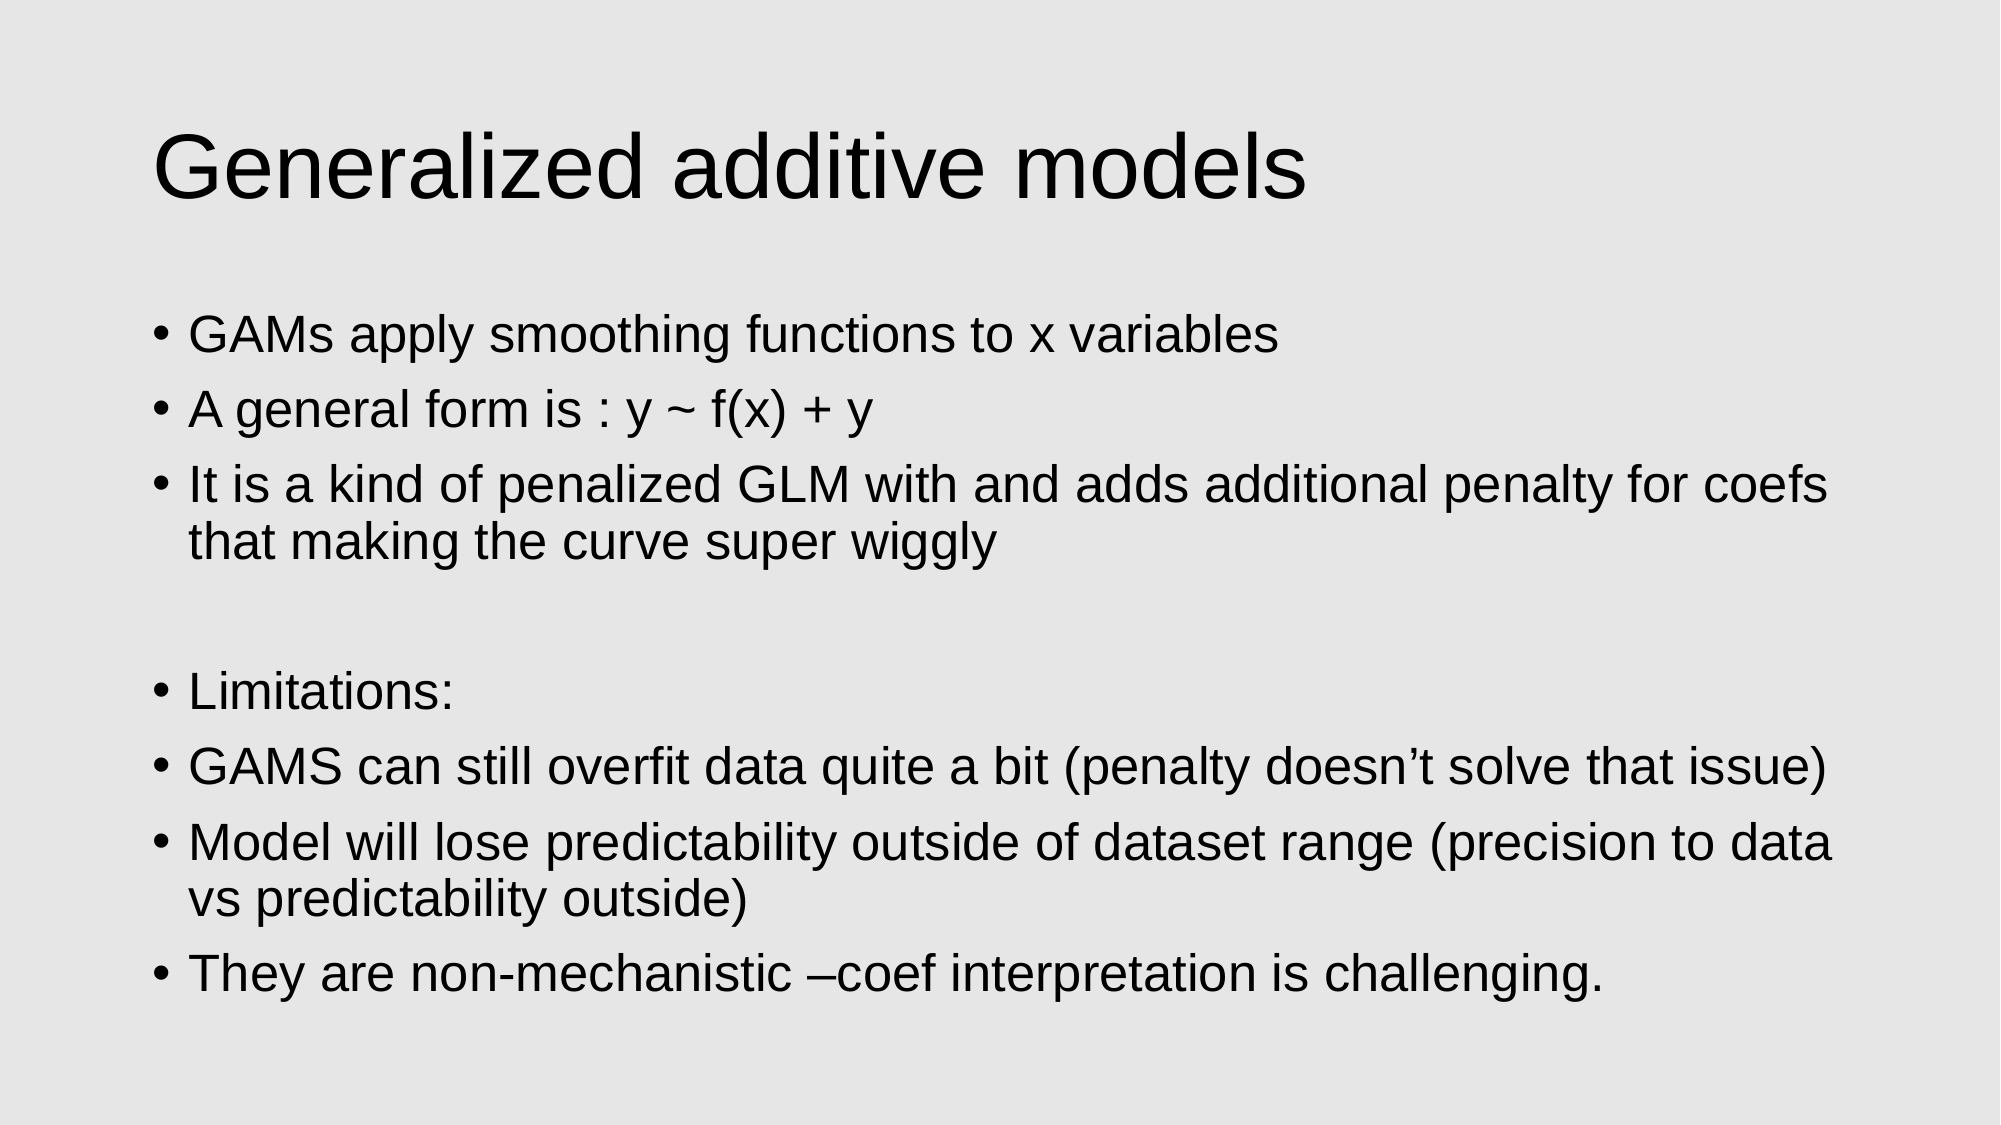

# Generalized additive models
GAMs apply smoothing functions to x variables
A general form is : y ~ f(x) + y
It is a kind of penalized GLM with and adds additional penalty for coefs that making the curve super wiggly

Limitations:
GAMS can still overfit data quite a bit (penalty doesn’t solve that issue)
Model will lose predictability outside of dataset range (precision to data vs predictability outside)
They are non-mechanistic –coef interpretation is challenging.